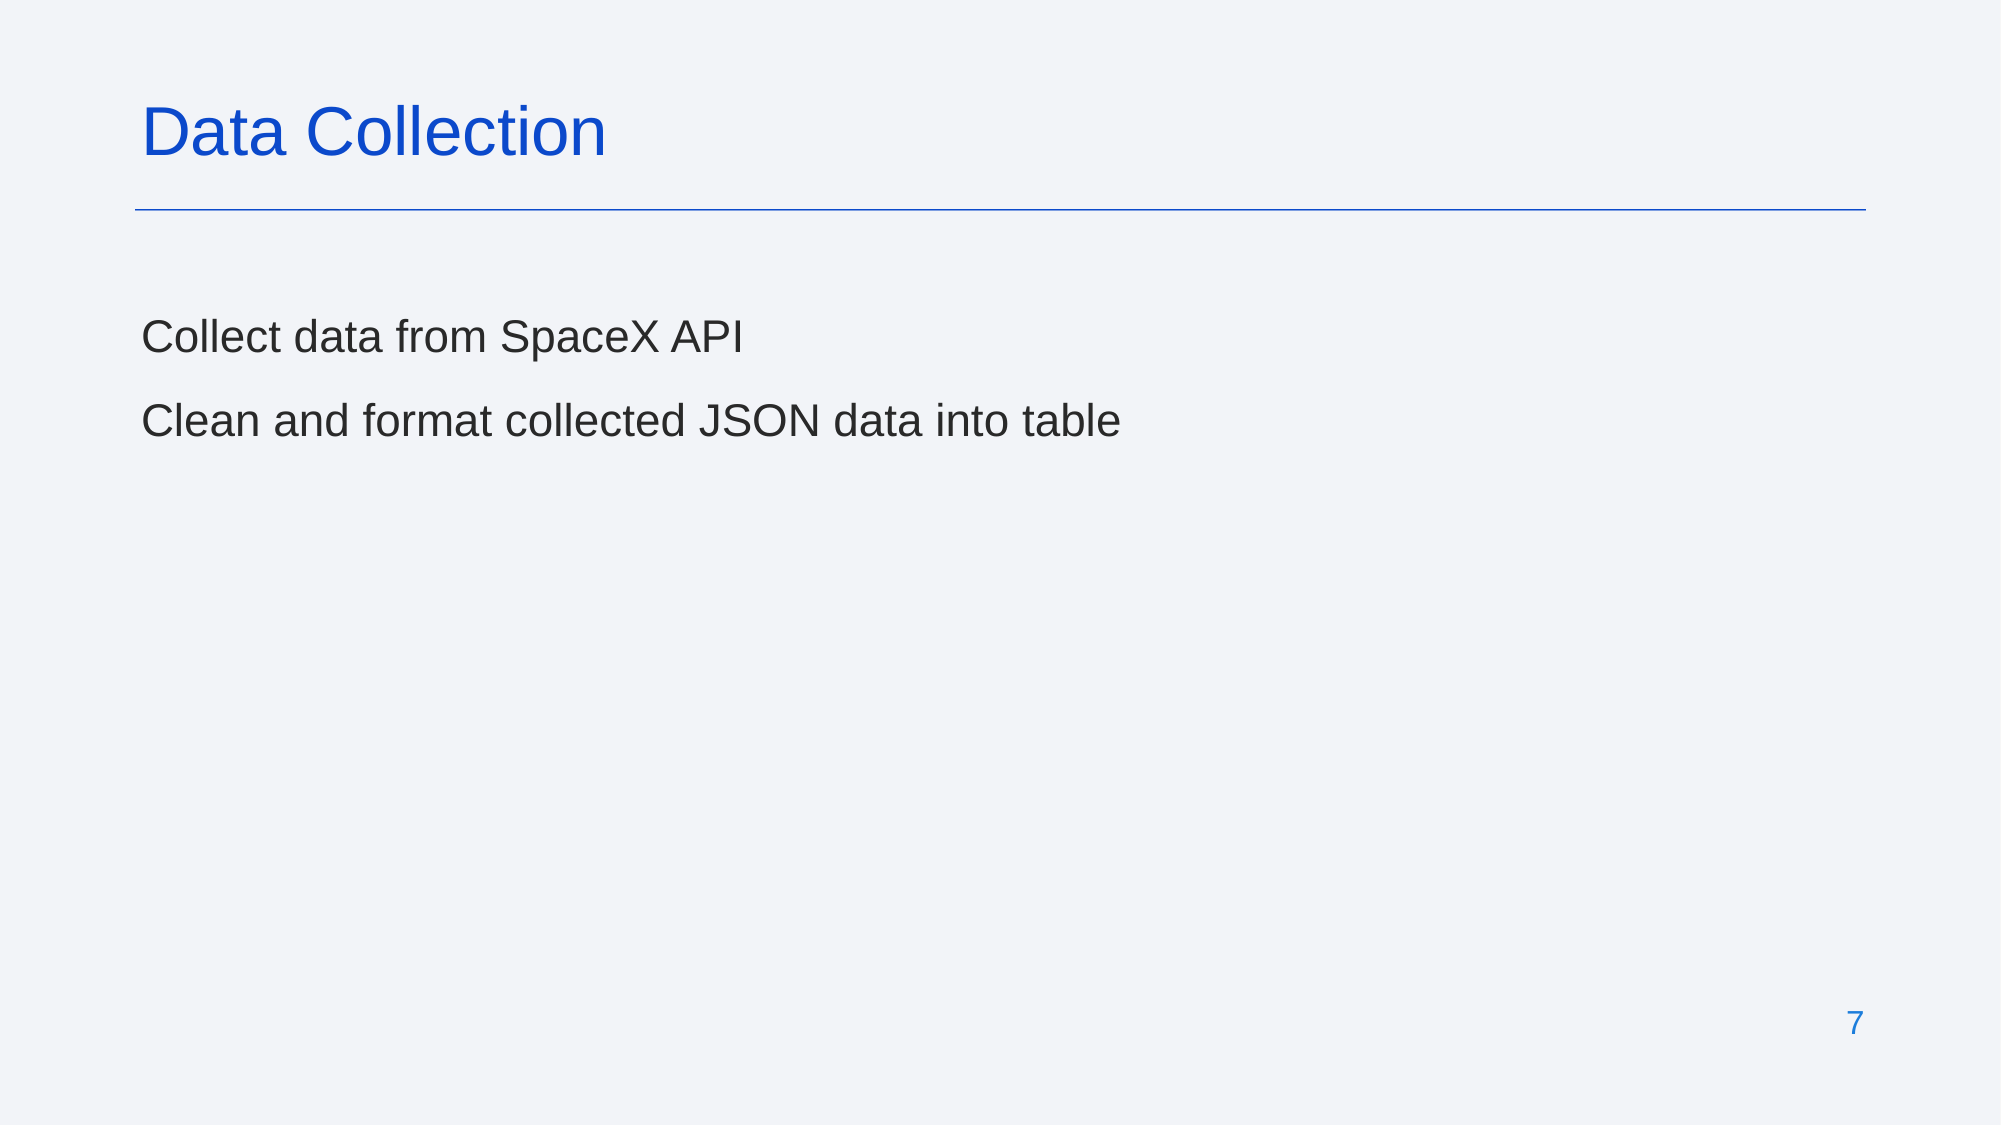

Data Collection
Collect data from SpaceX API
Clean and format collected JSON data into table

7